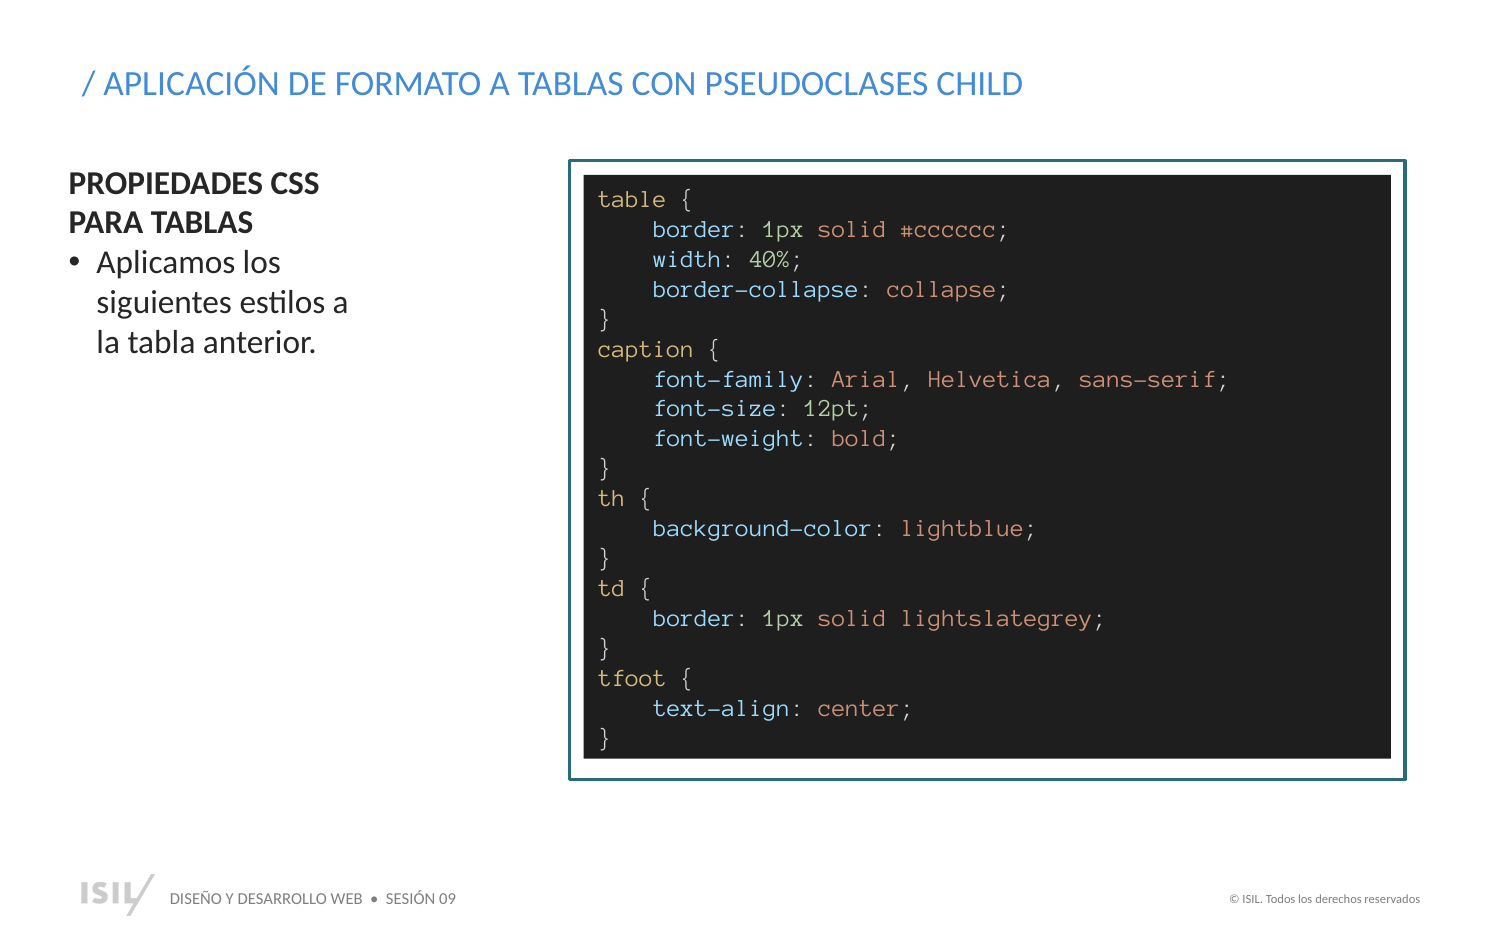

/ APLICACIÓN DE FORMATO A TABLAS CON PSEUDOCLASES CHILD
PROPIEDADES CSS PARA TABLAS
Aplicamos los siguientes estilos a la tabla anterior.
≈¬¬¬ççç
table {
    border: 1px solid #cccccc;
    width: 40%;
    border-collapse: collapse;
}
caption {
    font-family: Arial, Helvetica, sans-serif;
    font-size: 12pt;
    font-weight: bold;
}
th {
    background-color: lightblue;
}
td {
    border: 1px solid lightslategrey;
}
tfoot {
    text-align: center;
}